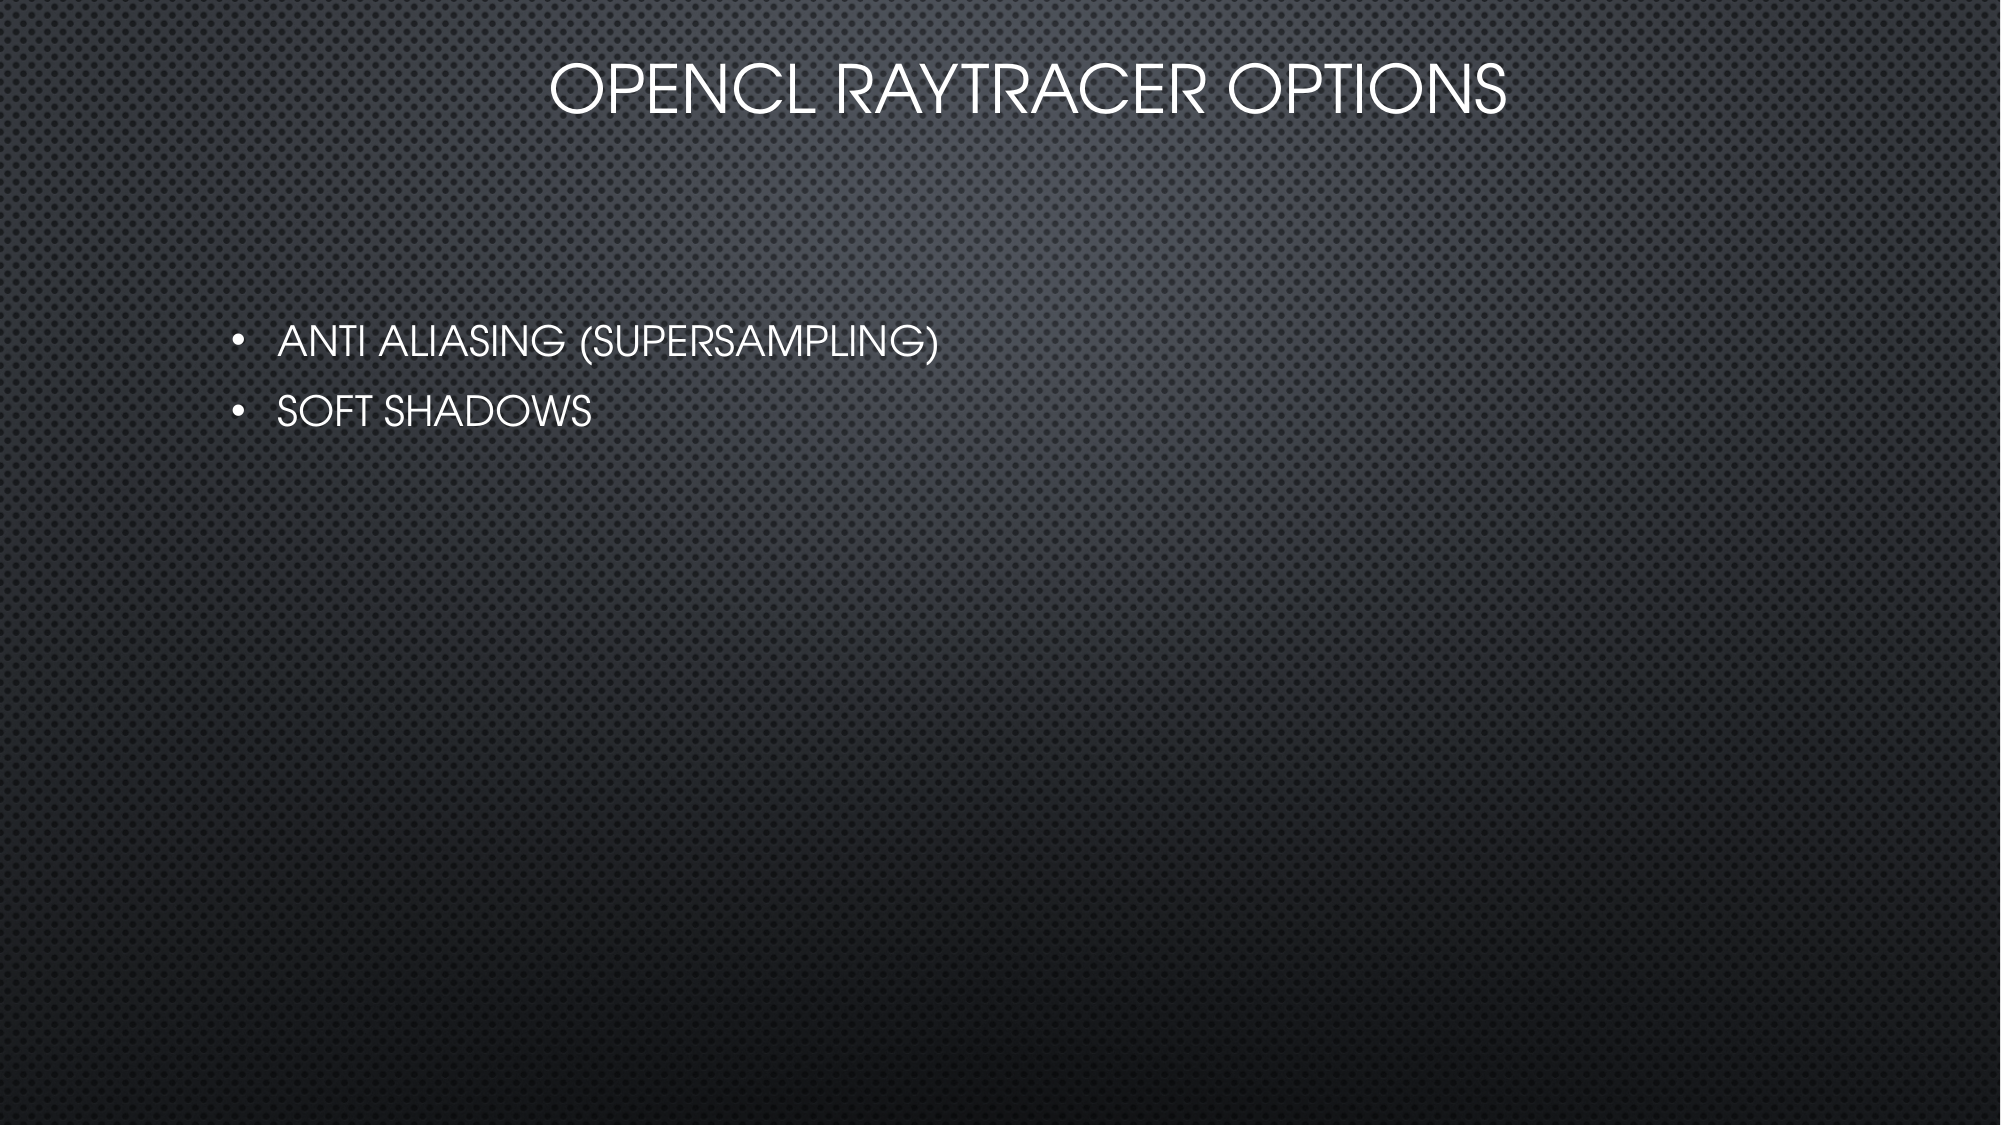

OpenCL Raytracer Options
Anti Aliasing (Supersampling)
Soft Shadows